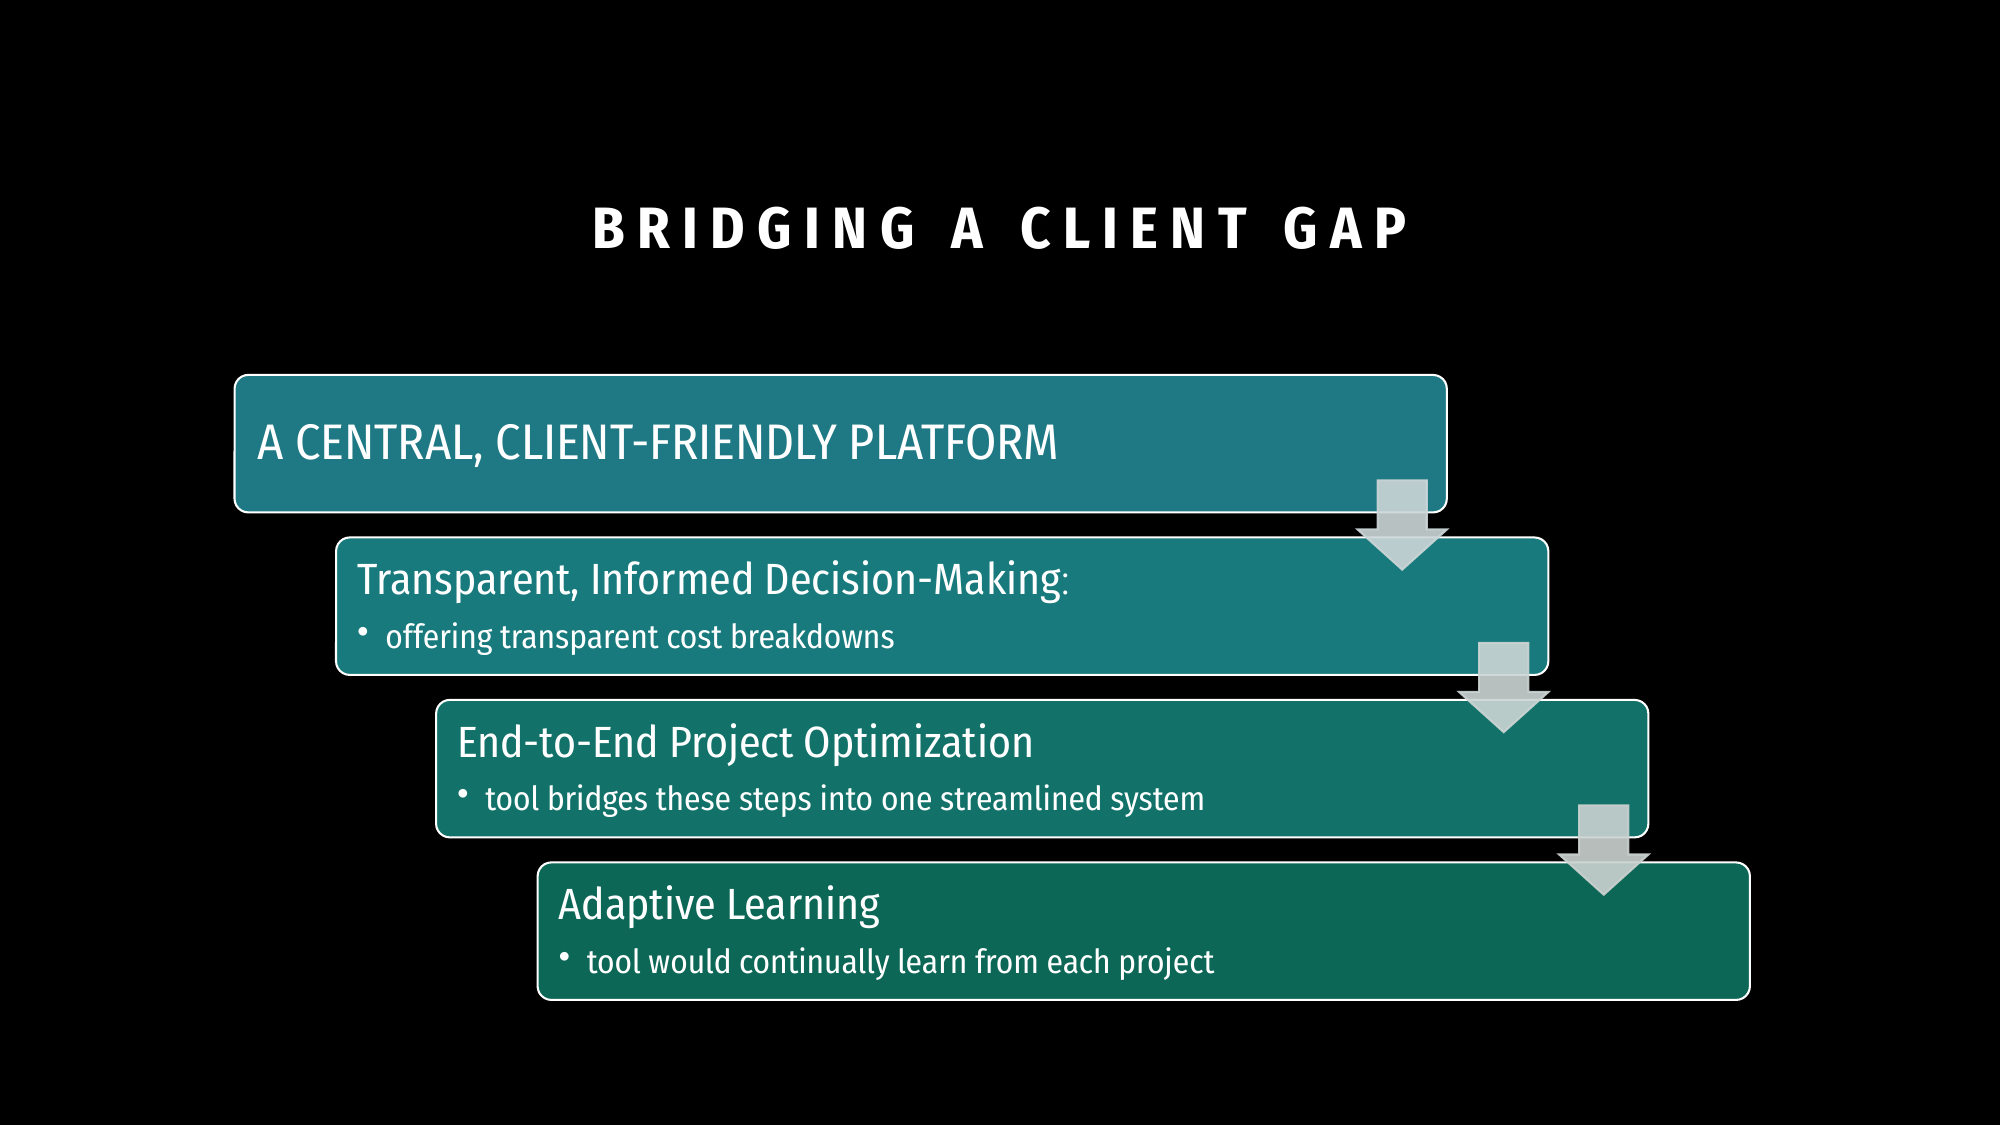

# Bridging a Client Gap
A CENTRAL, CLIENT-FRIENDLY PLATFORM
Transparent, Informed Decision-Making:
offering transparent cost breakdowns
End-to-End Project Optimization
tool bridges these steps into one streamlined system
Adaptive Learning
tool would continually learn from each project